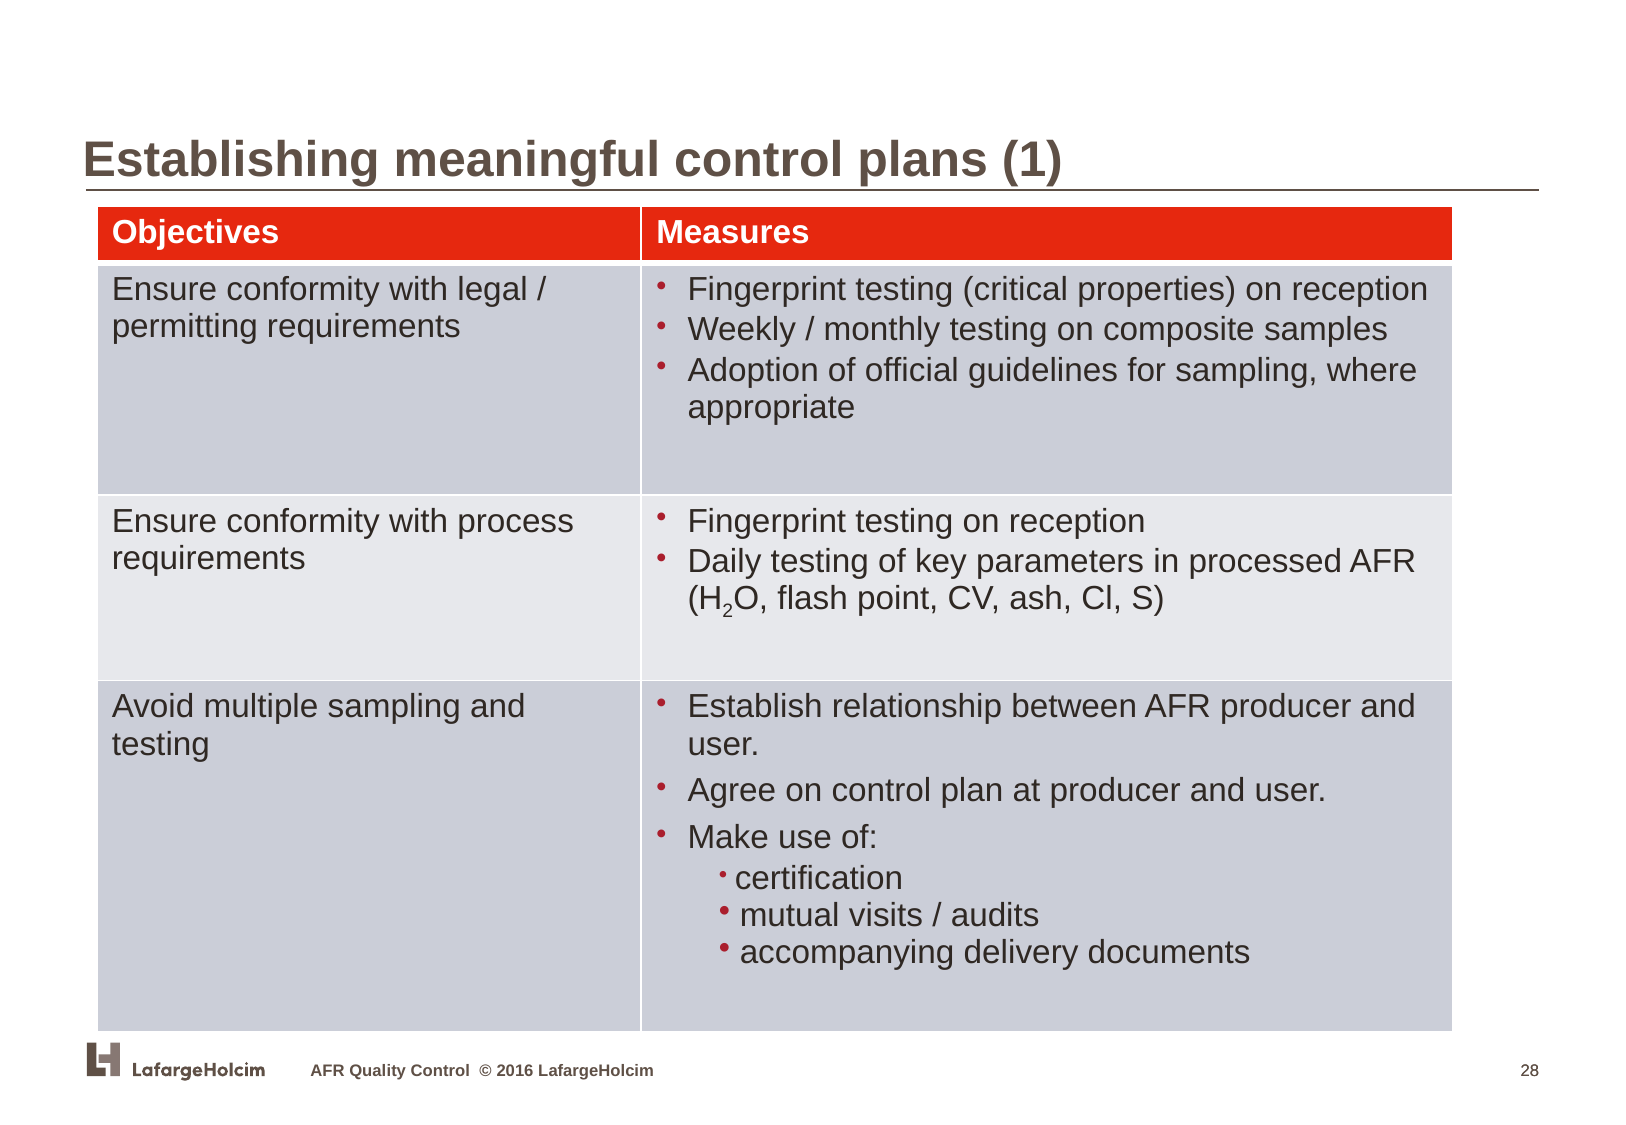

Establishing meaningful control plans (1)
| Objectives | Measures |
| --- | --- |
| Ensure conformity with legal / permitting requirements | Fingerprint testing (critical properties) on reception Weekly / monthly testing on composite samples Adoption of official guidelines for sampling, where appropriate |
| Ensure conformity with process requirements | Fingerprint testing on reception Daily testing of key parameters in processed AFR (H2O, flash point, CV, ash, Cl, S) |
| Avoid multiple sampling and testing | Establish relationship between AFR producer and user. Agree on control plan at producer and user. Make use of: certification mutual visits / audits accompanying delivery documents |
AFR Quality Control  © 2016 LafargeHolcim
28
28